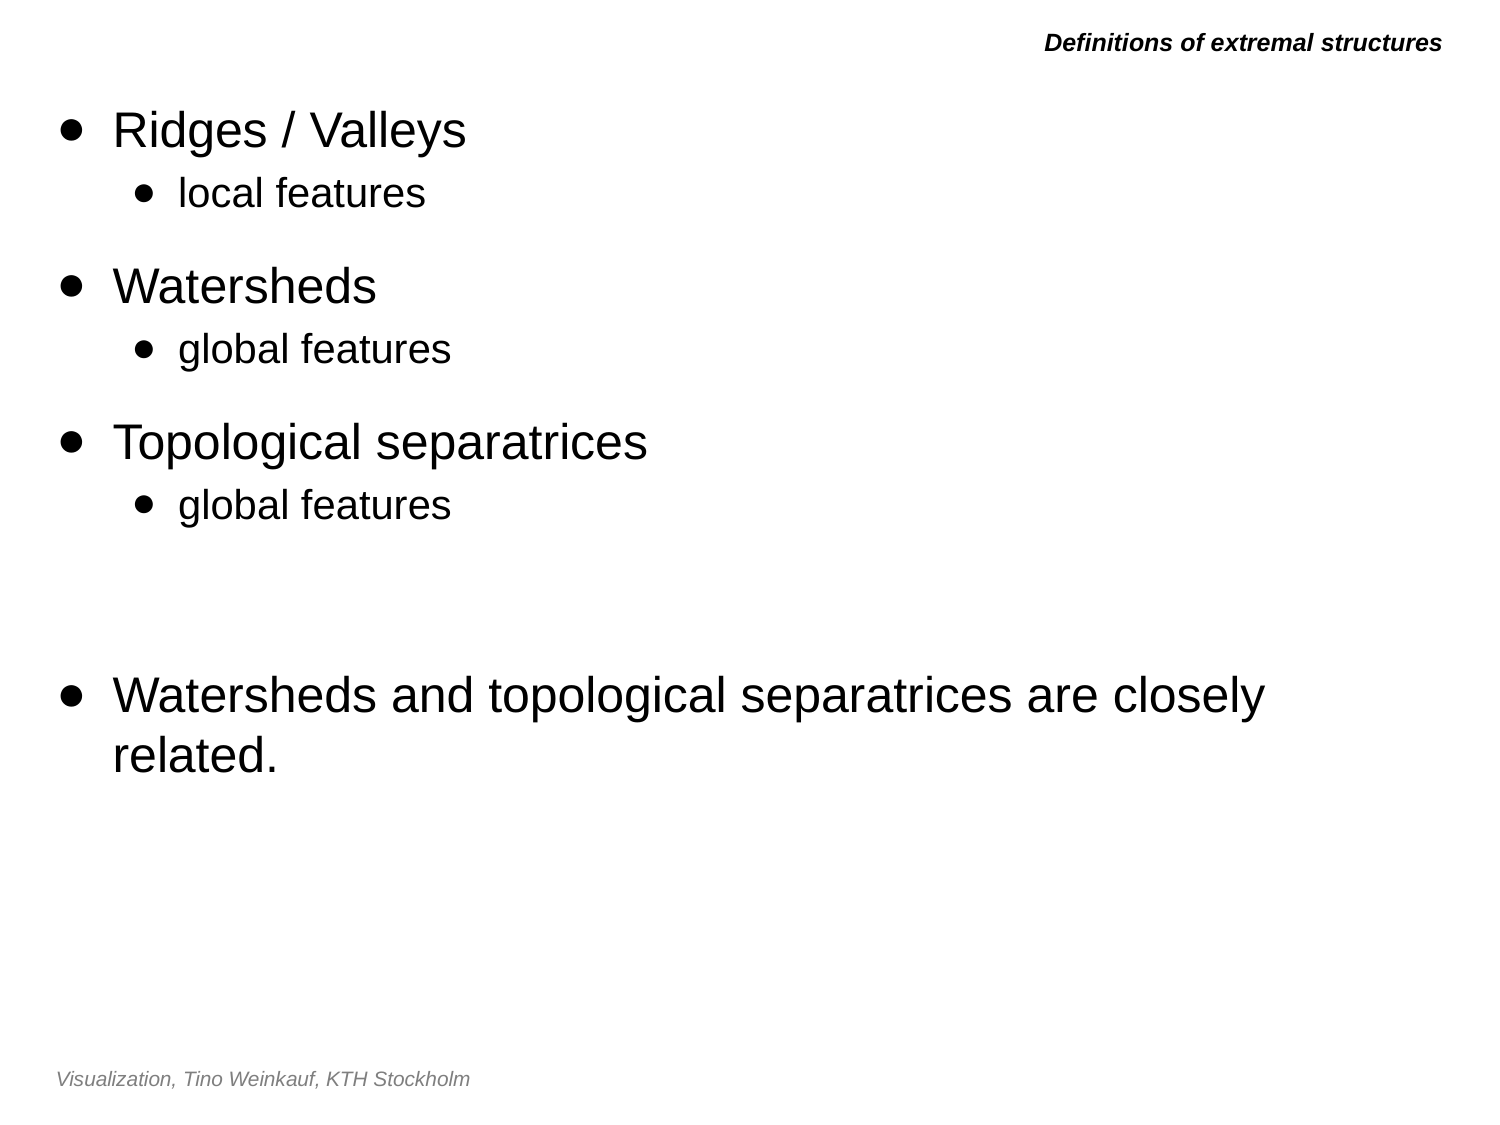

# Definitions of extremal structures
Ridges / Valleys
local features
Watersheds
global features
Topological separatrices
global features

Watersheds and topological separatrices are closely related.